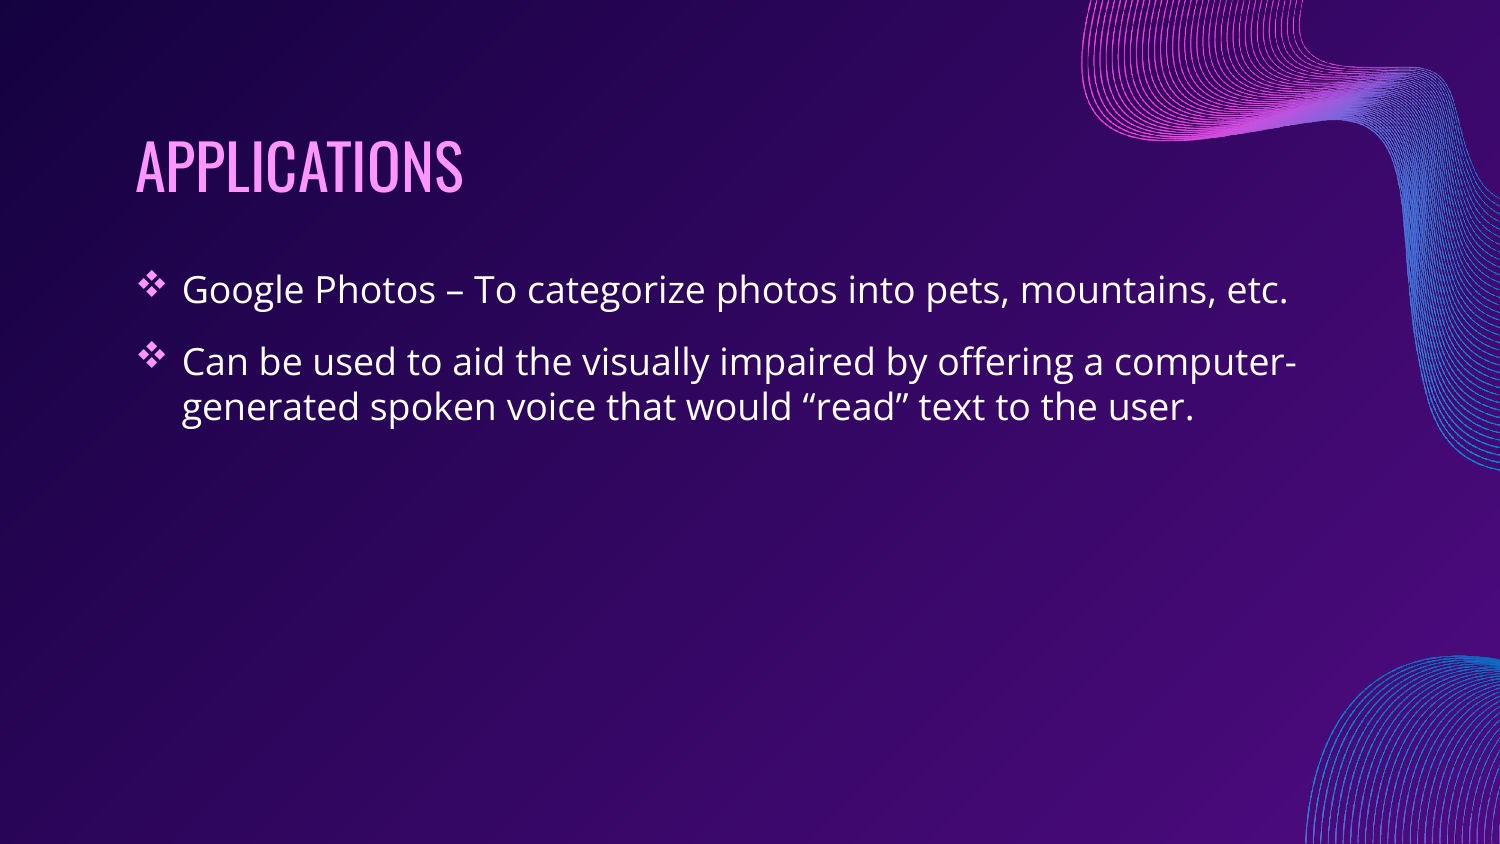

# APPLICATIONS
Google Photos – To categorize photos into pets, mountains, etc.

Can be used to aid the visually impaired by offering a computer-generated spoken voice that would “read” text to the user.